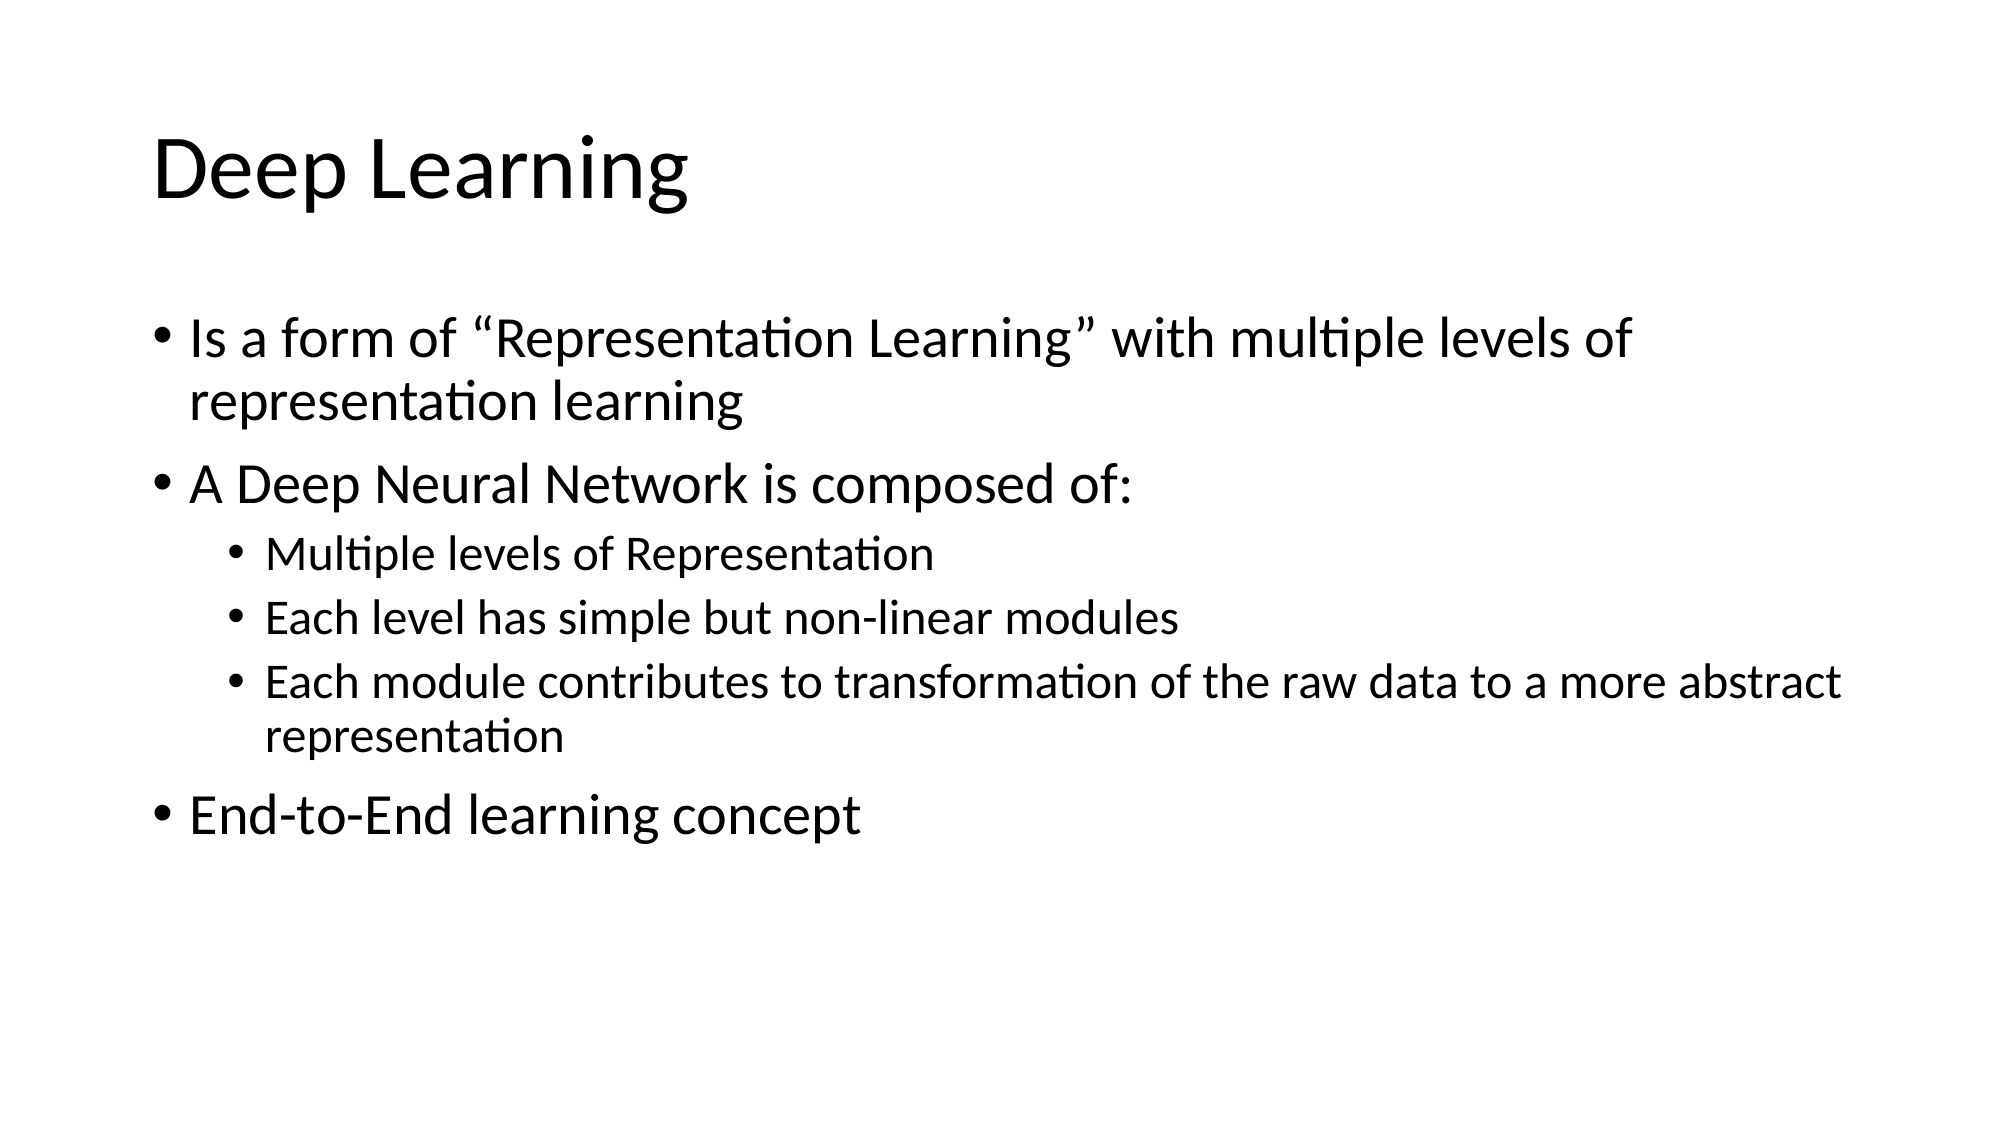

# Deep Learning
Is a form of “Representation Learning” with multiple levels of representation learning
A Deep Neural Network is composed of:
Multiple levels of Representation
Each level has simple but non-linear modules
Each module contributes to transformation of the raw data to a more abstract representation
End-to-End learning concept